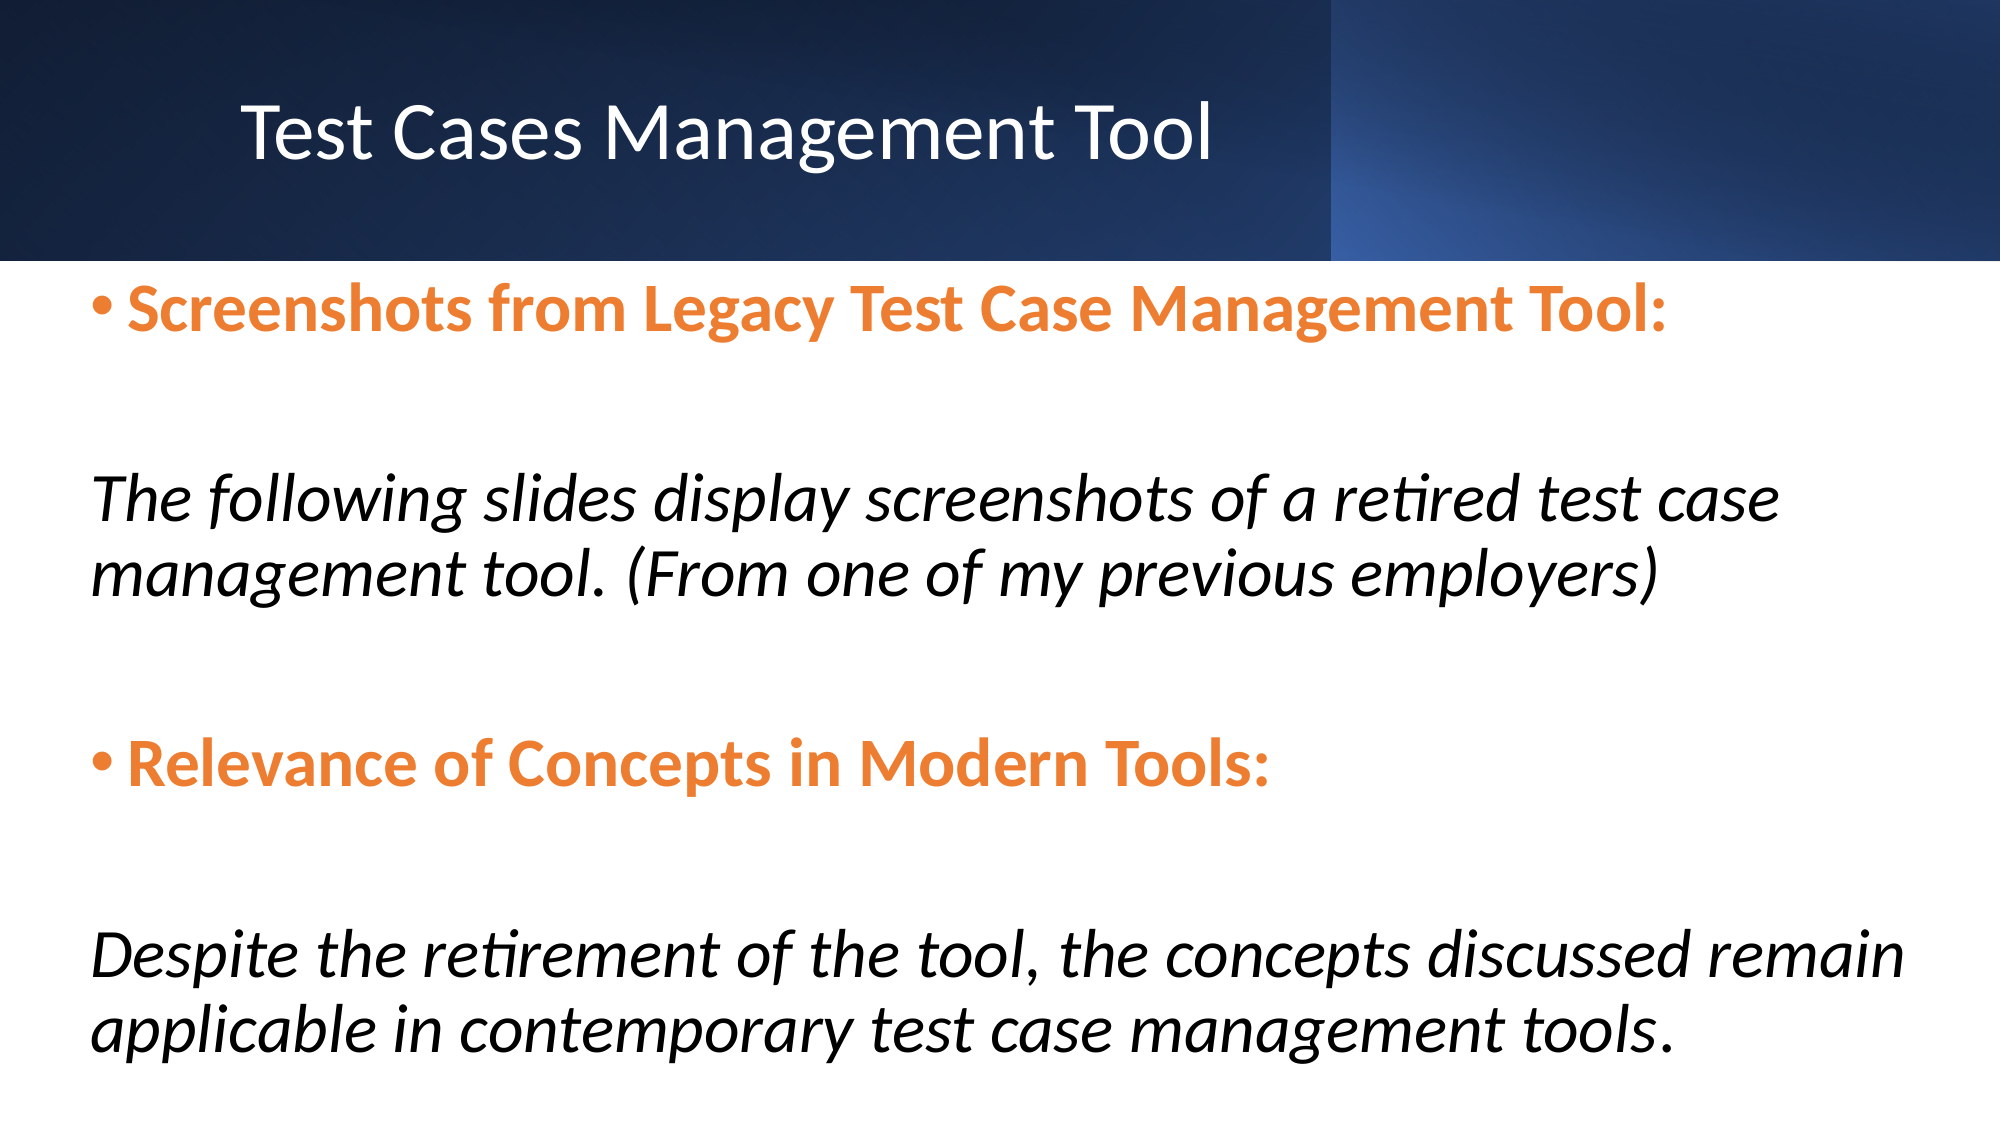

# Test Cases Management Tool
Screenshots from Legacy Test Case Management Tool:

The following slides display screenshots of a retired test case management tool. (From one of my previous employers)

Relevance of Concepts in Modern Tools:

Despite the retirement of the tool, the concepts discussed remain applicable in contemporary test case management tools.